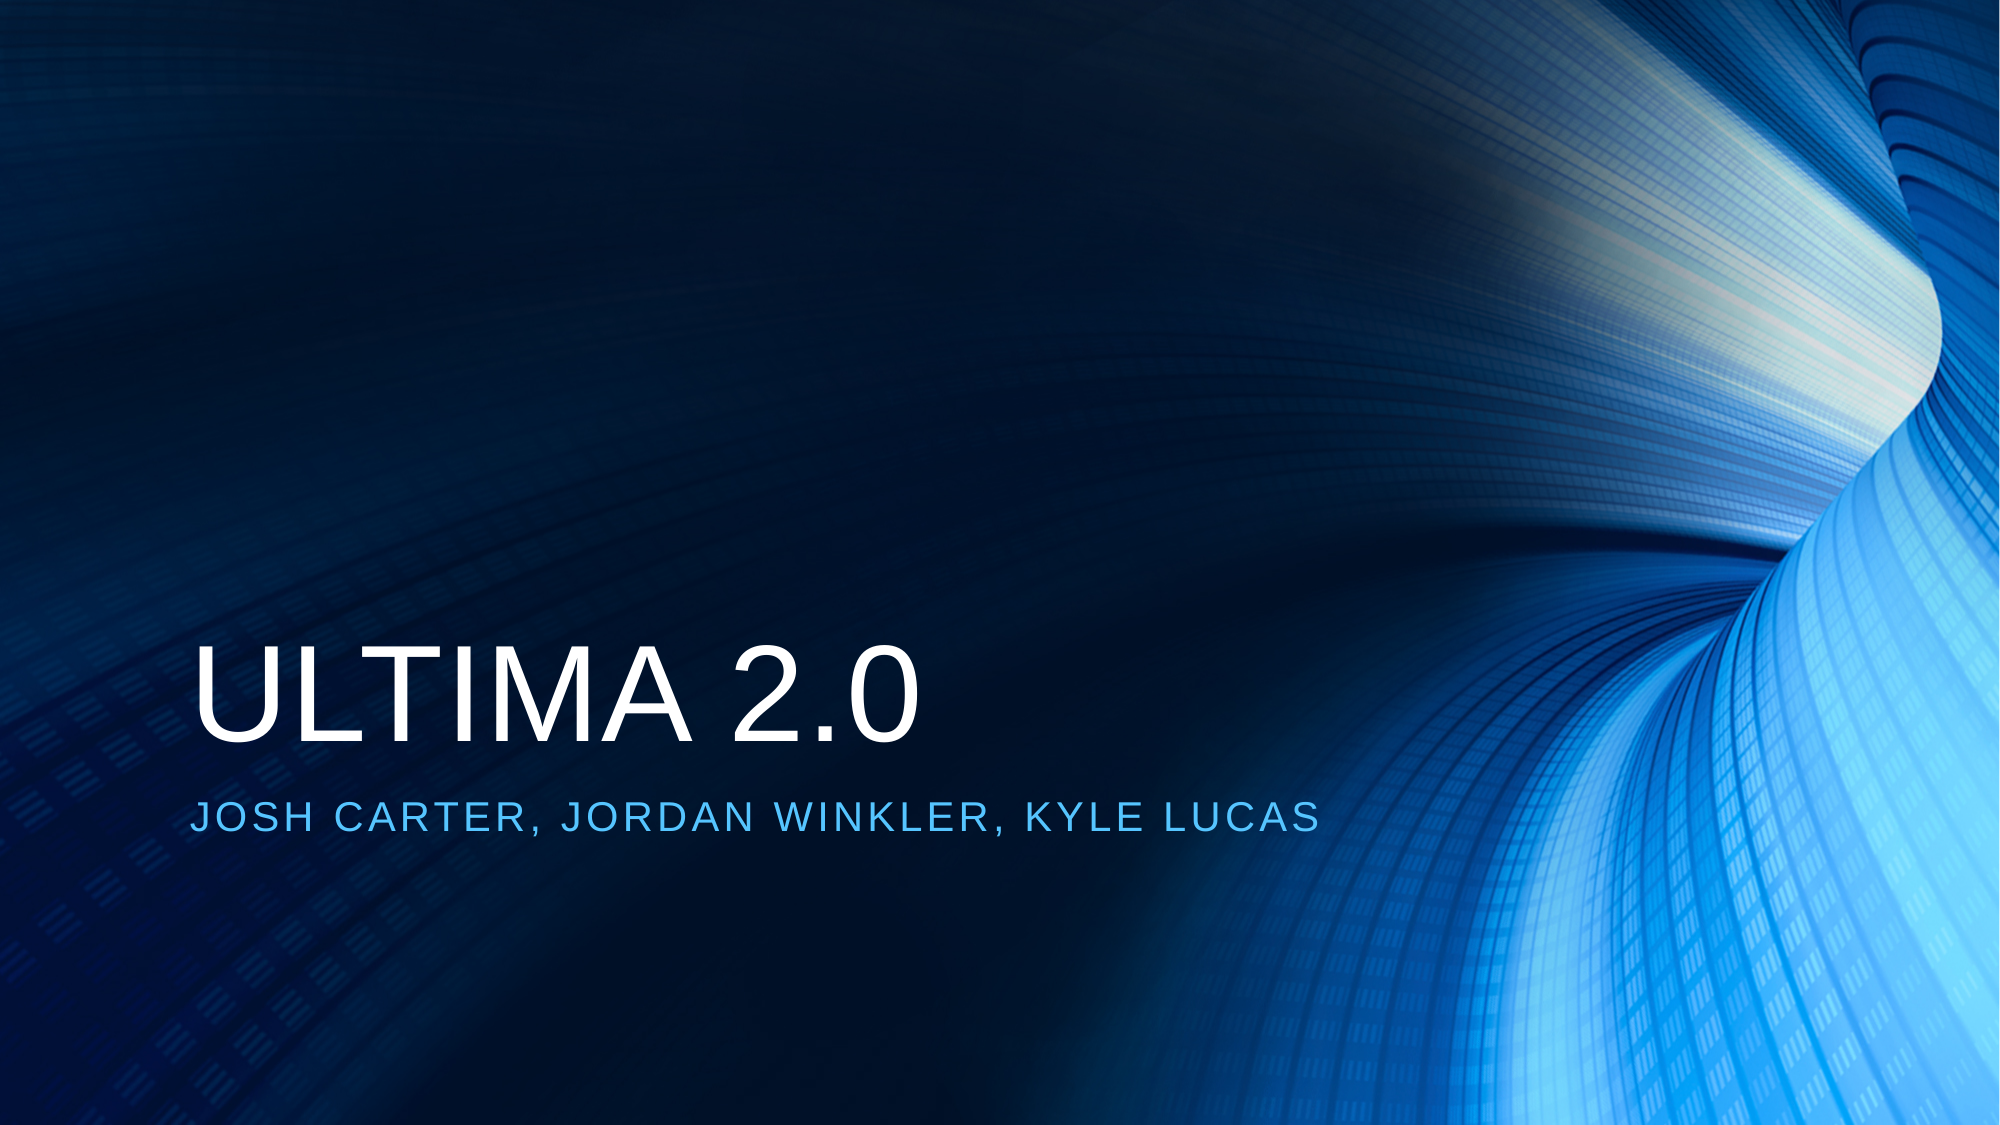

# ULTIMA 2.0
Josh Carter, Jordan Winkler, Kyle lucas